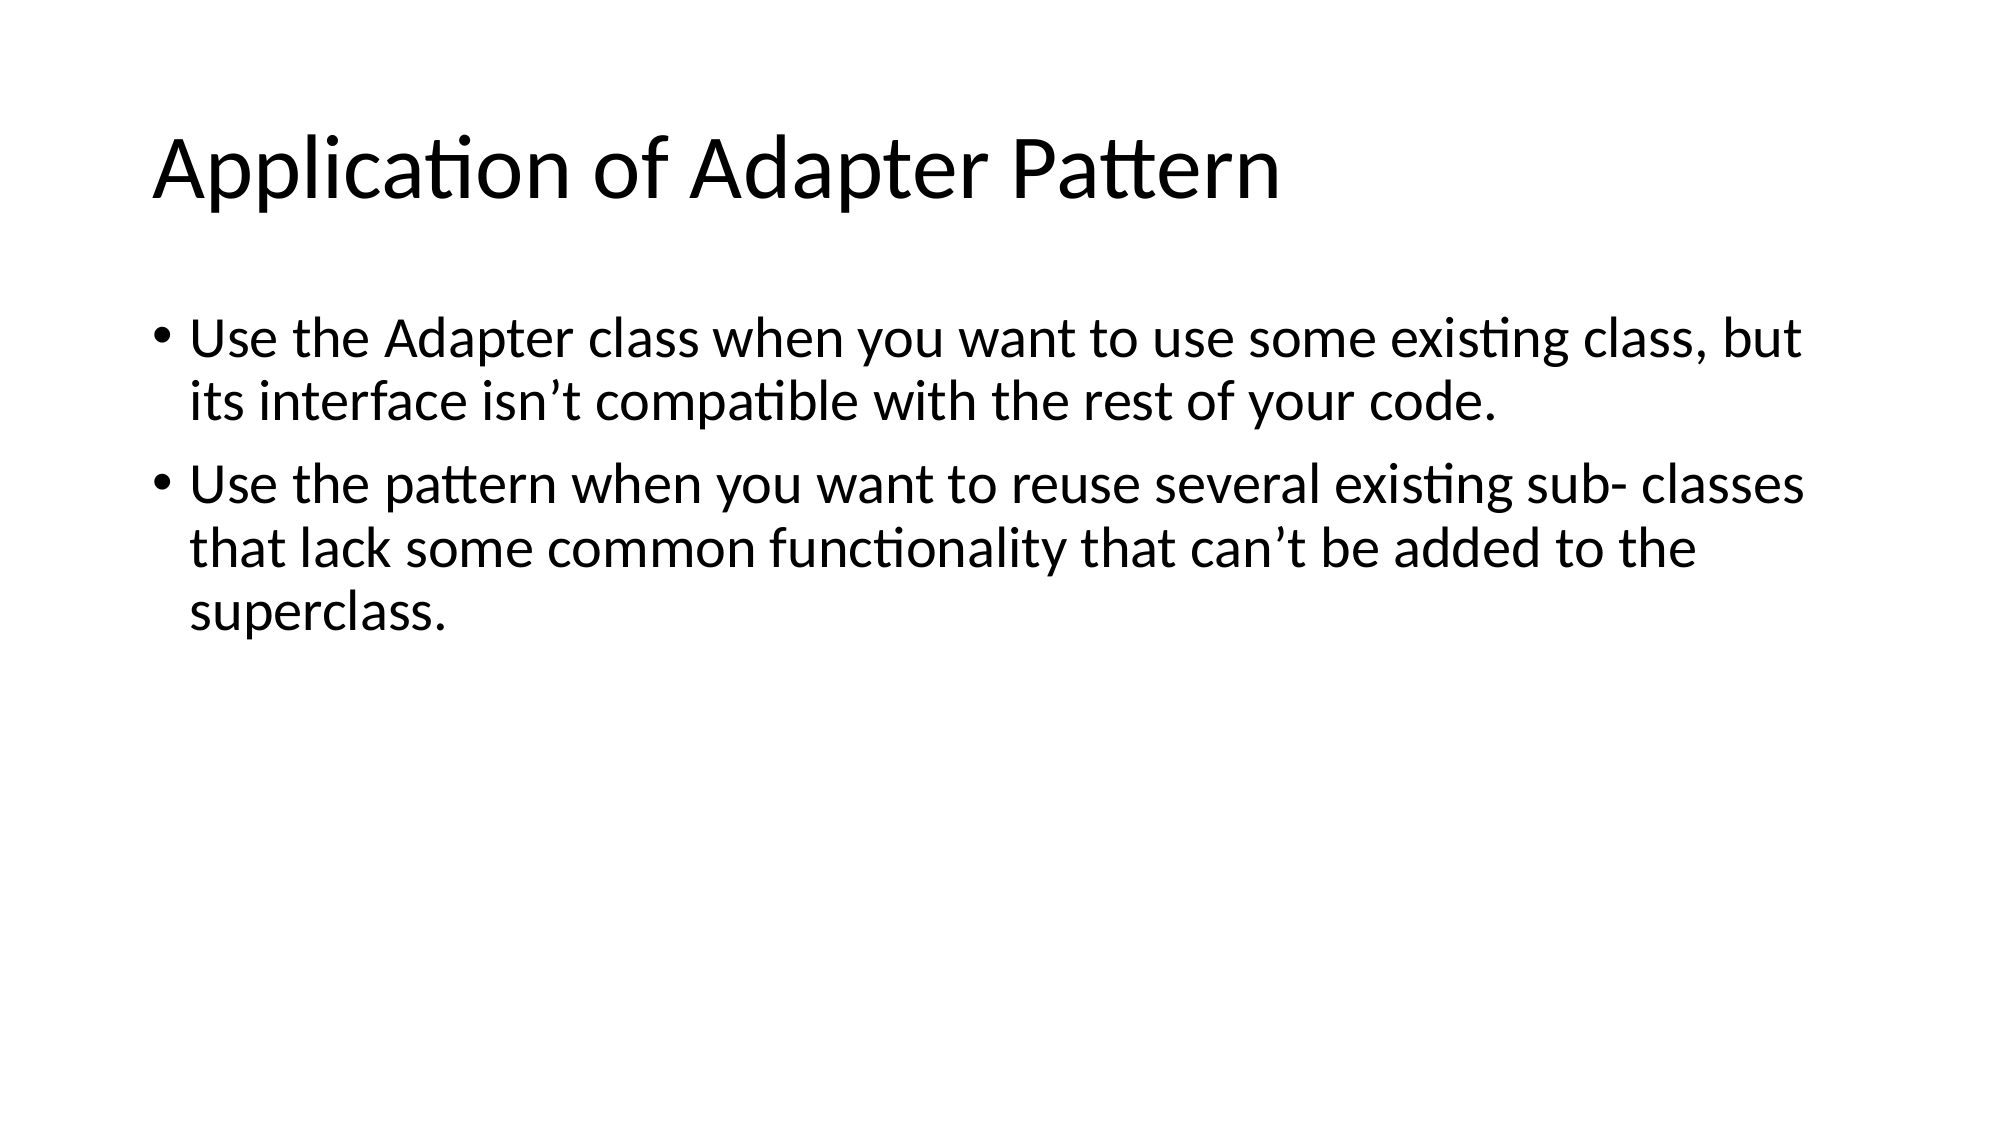

# Application of Adapter Pattern
Use the Adapter class when you want to use some existing class, but its interface isn’t compatible with the rest of your code.
Use the pattern when you want to reuse several existing sub- classes that lack some common functionality that can’t be added to the superclass.